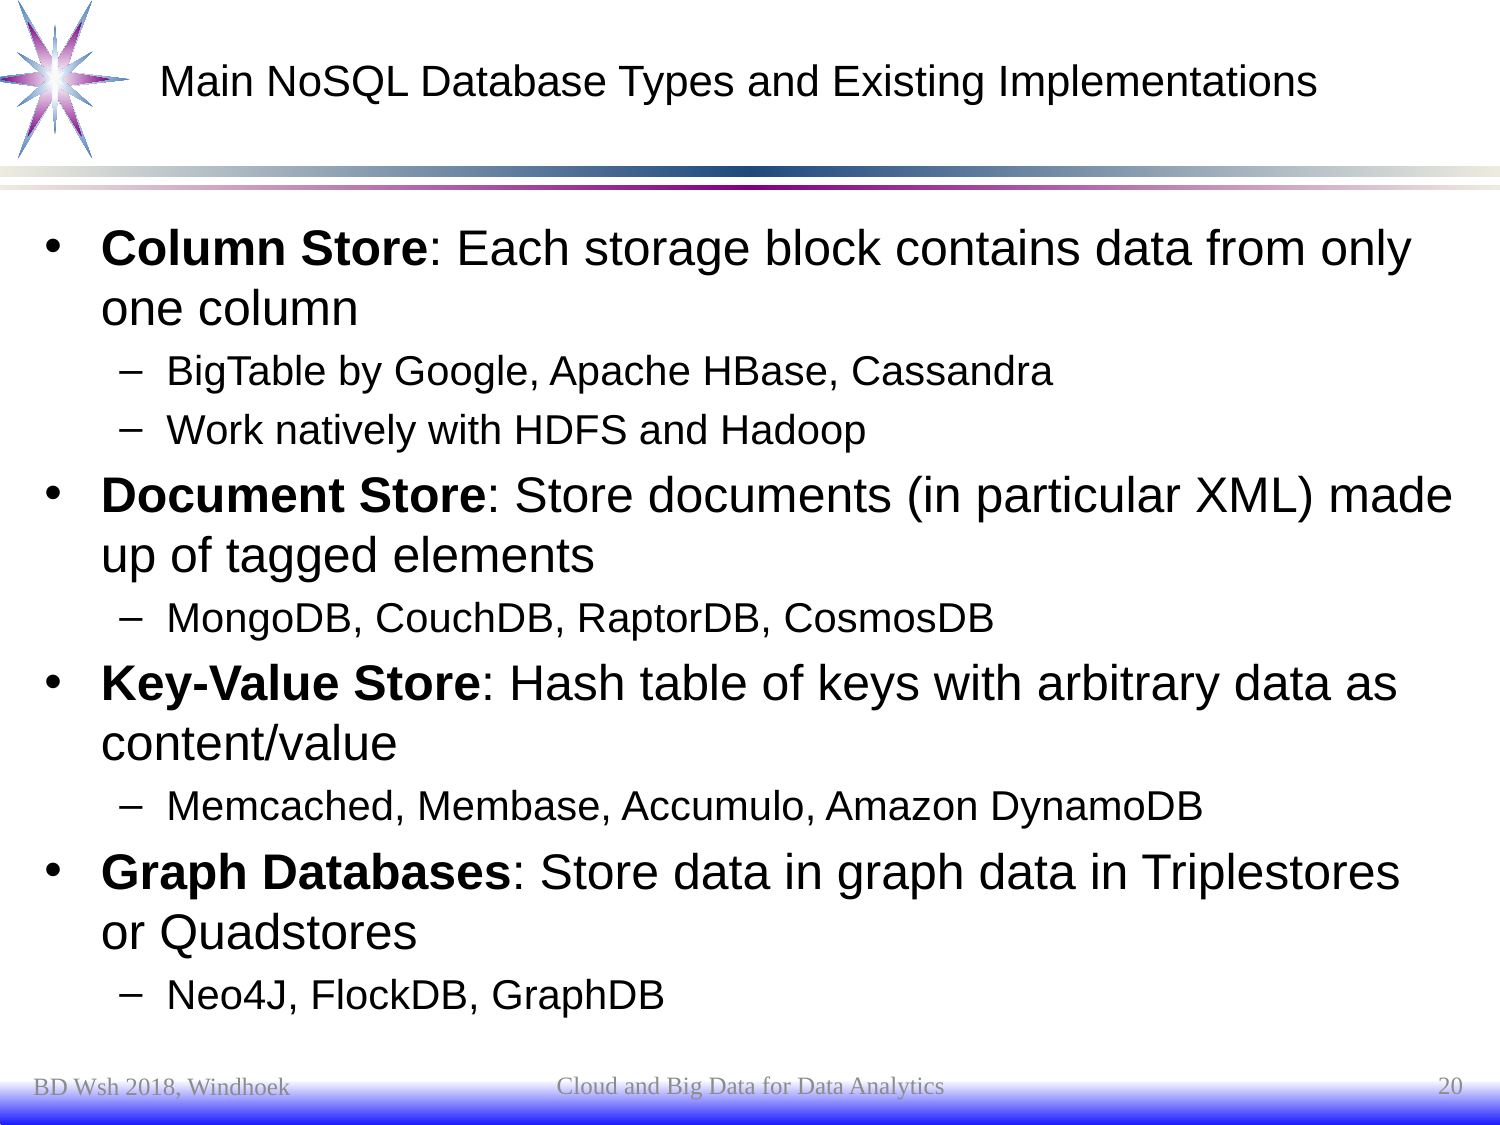

# Main NoSQL Database Types and Existing Implementations
Column Store: Each storage block contains data from only one column
BigTable by Google, Apache HBase, Cassandra
Work natively with HDFS and Hadoop
Document Store: Store documents (in particular XML) made up of tagged elements
MongoDB, CouchDB, RaptorDB, CosmosDB
Key-Value Store: Hash table of keys with arbitrary data as content/value
Memcached, Membase, Accumulo, Amazon DynamoDB
Graph Databases: Store data in graph data in Triplestores or Quadstores
Neo4J, FlockDB, GraphDB
Cloud and Big Data for Data Analytics
20
BD Wsh 2018, Windhoek